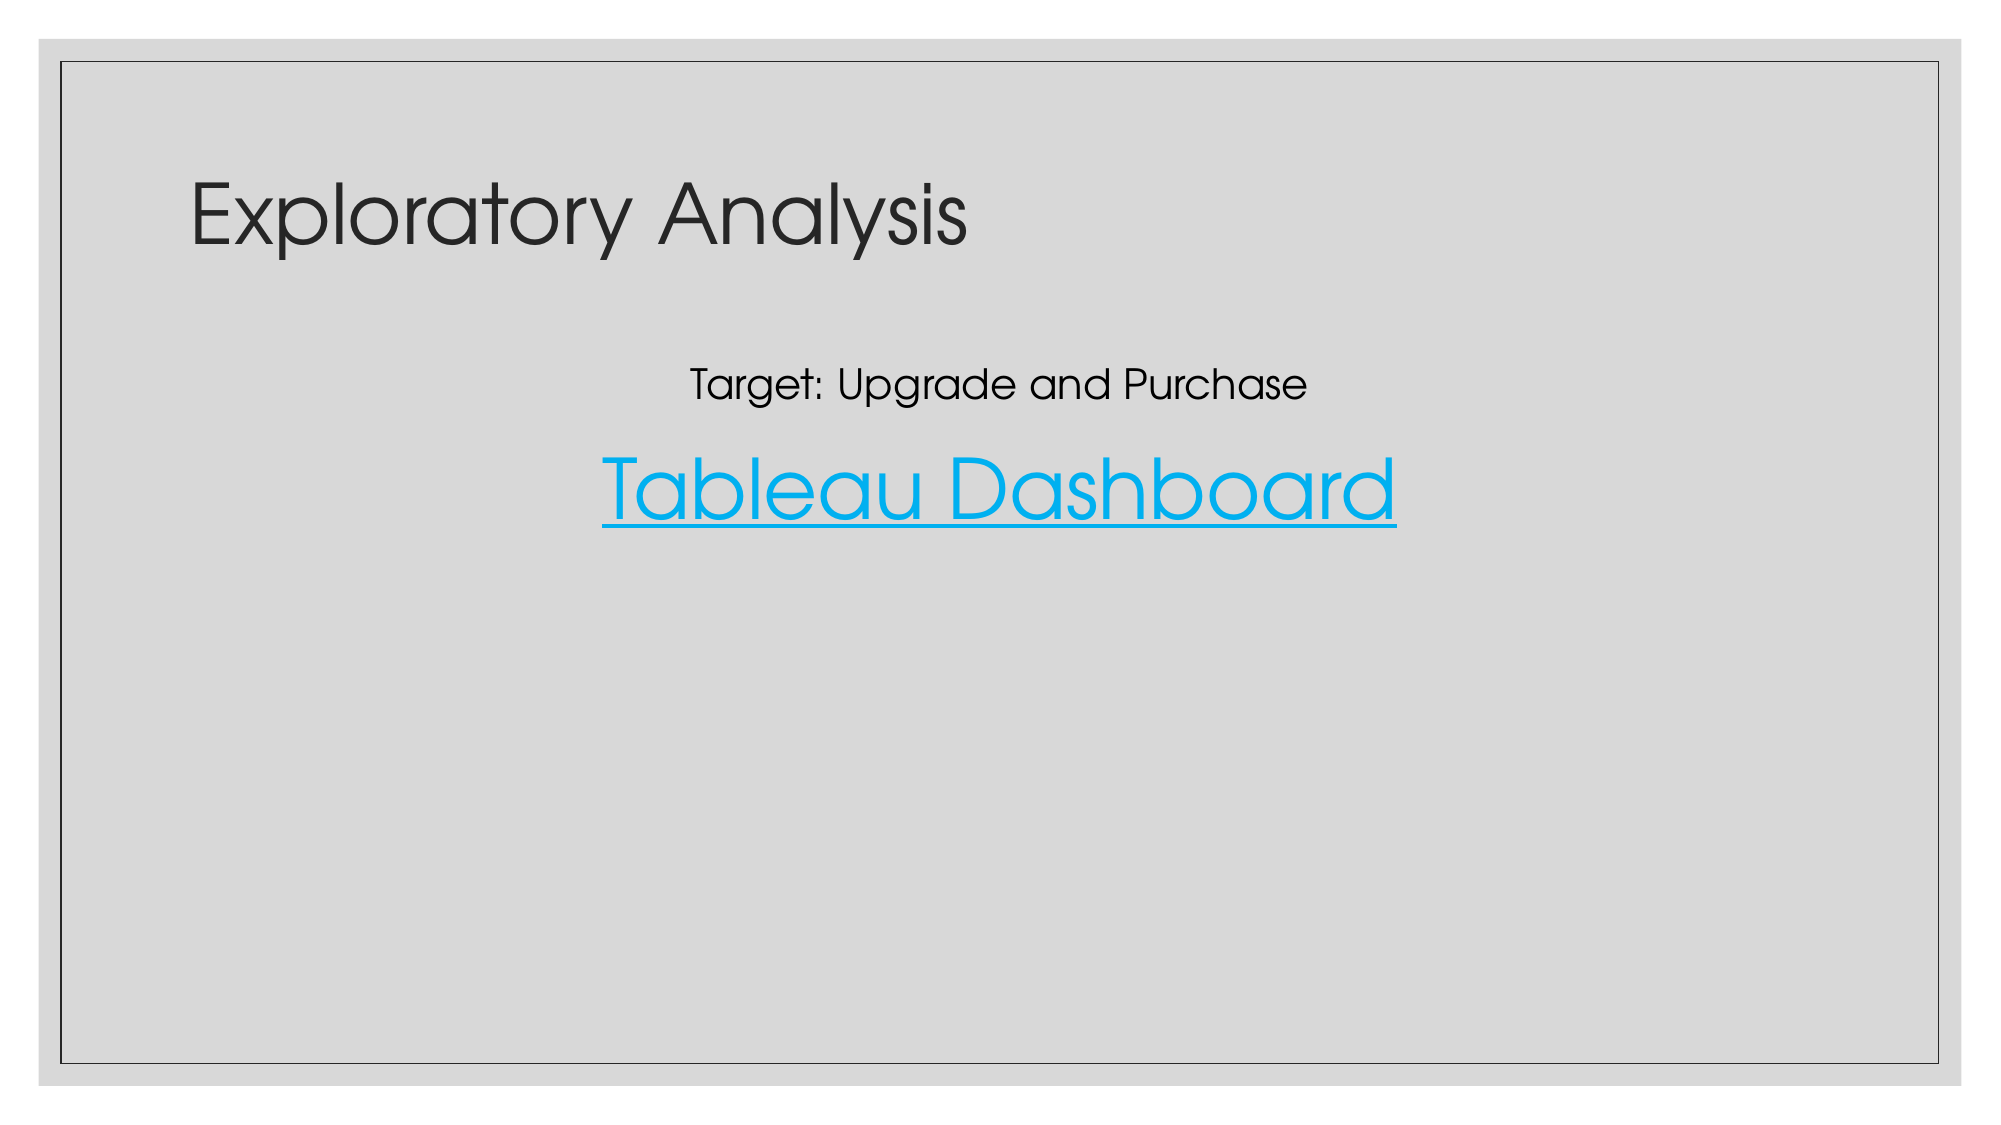

# Exploratory Analysis
Target: Upgrade and Purchase
Tableau Dashboard